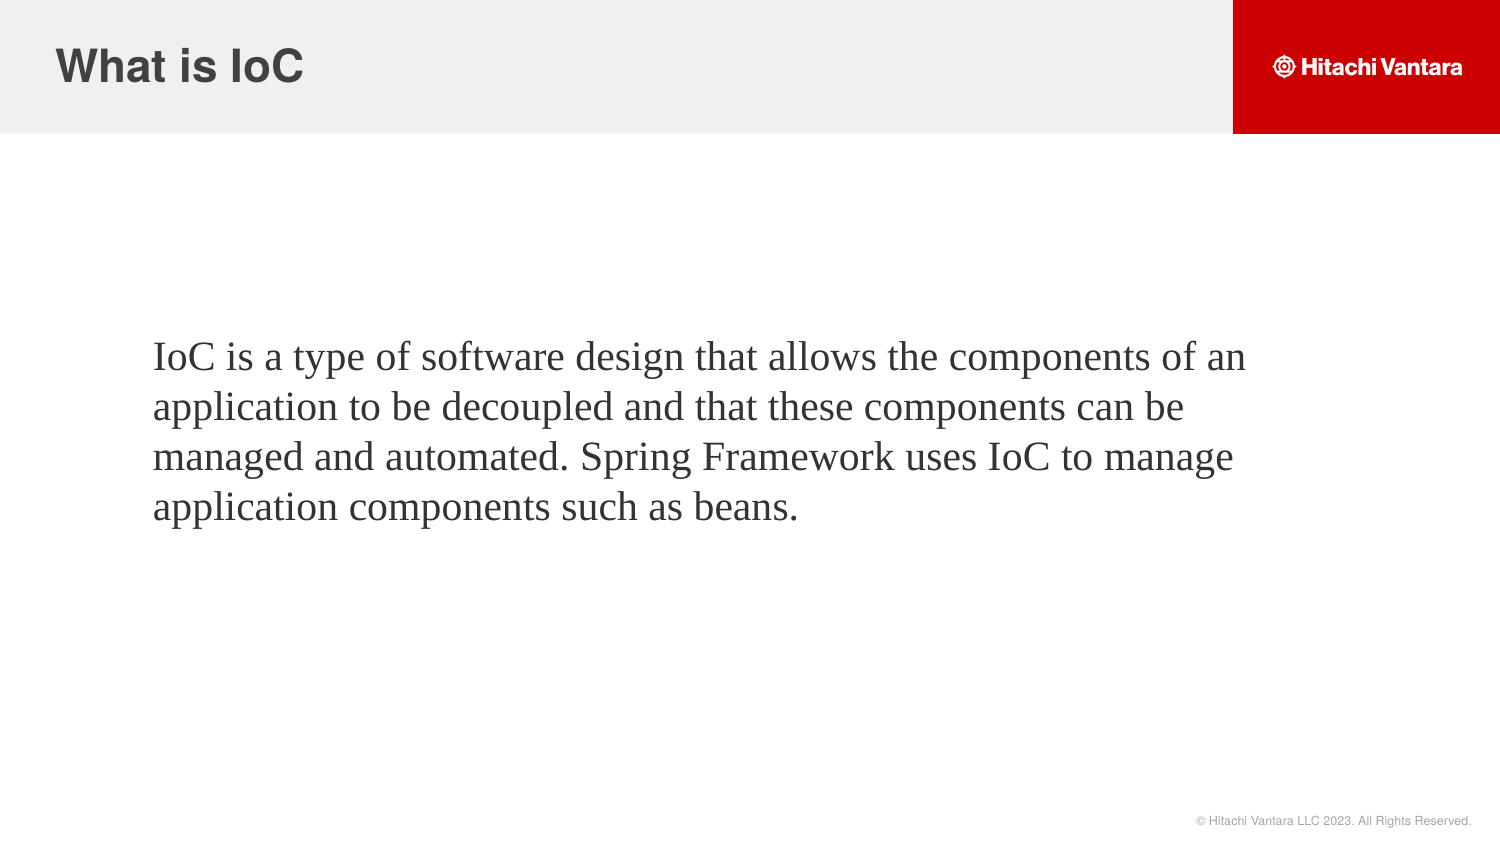

# What is IoC
IoC is a type of software design that allows the components of an application to be decoupled and that these components can be managed and automated. Spring Framework uses IoC to manage application components such as beans.